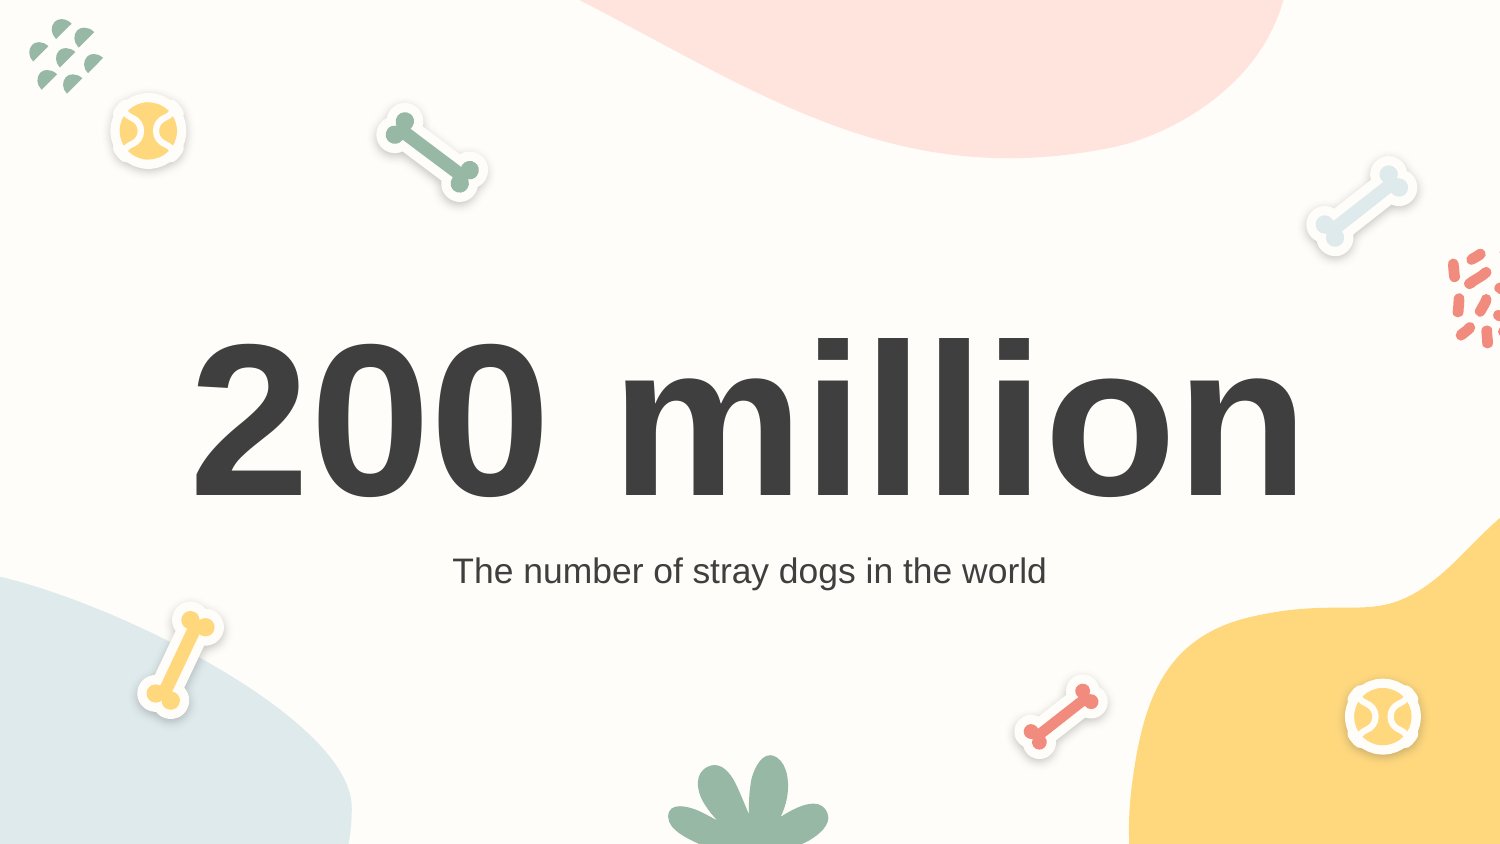

# 200 million
The number of stray dogs in the world